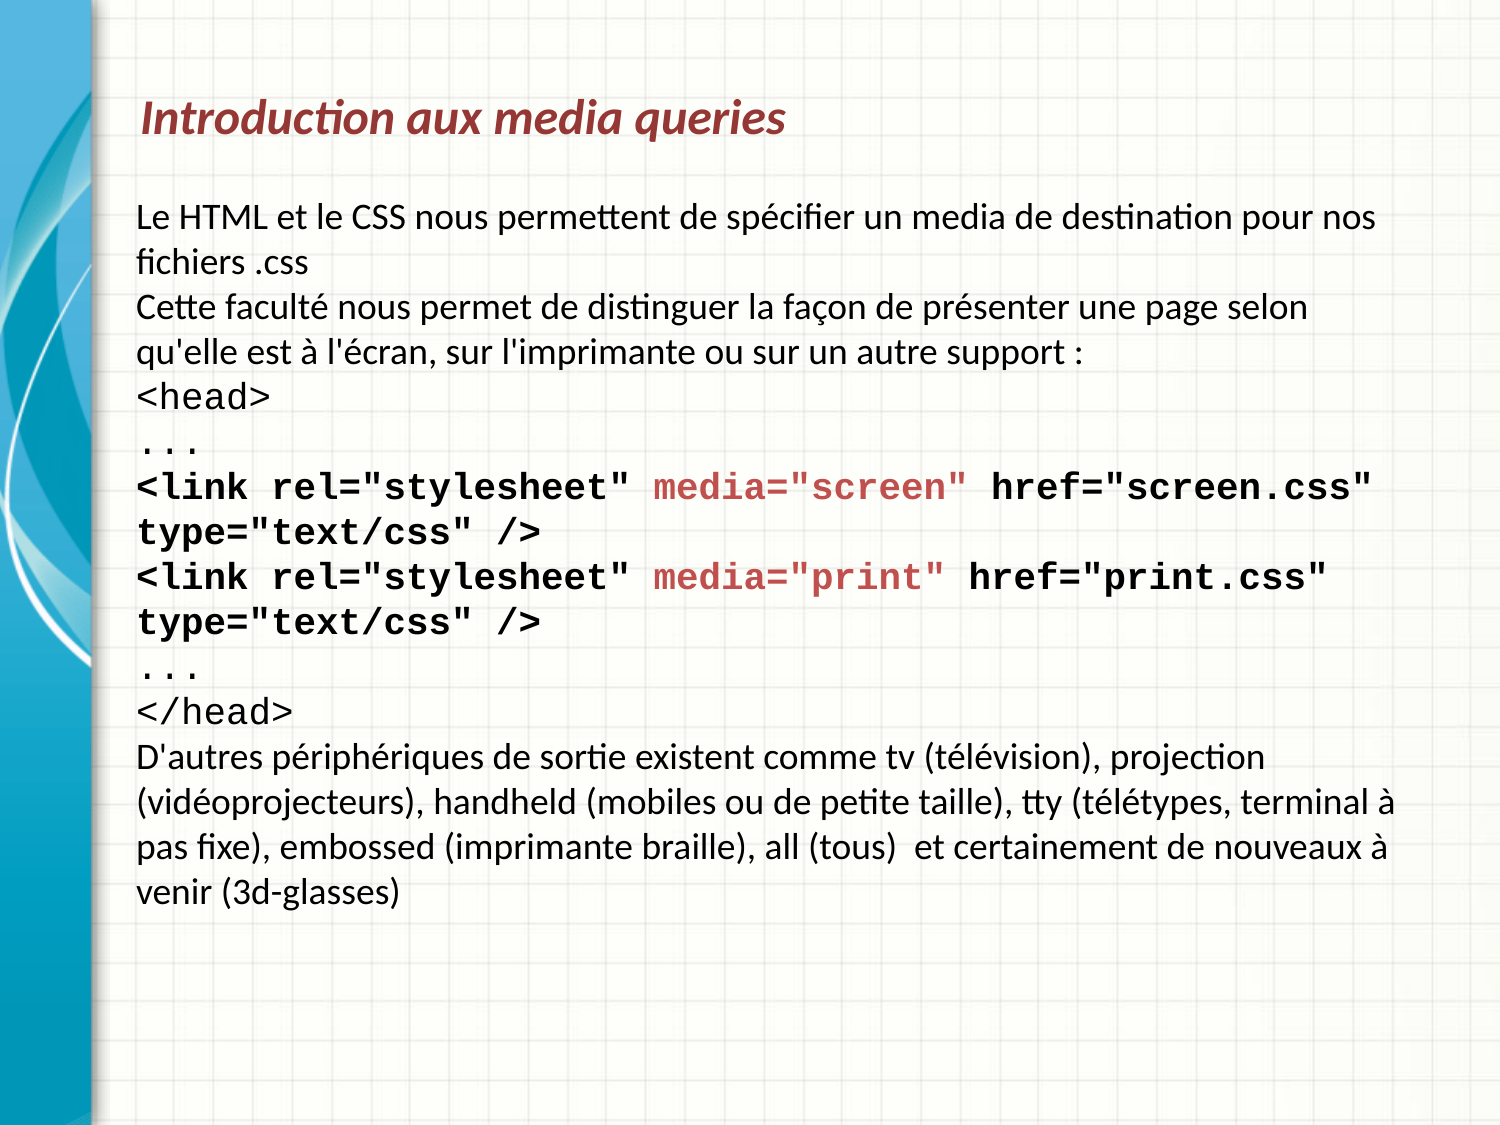

# Introduction aux media queries

Le HTML et le CSS nous permettent de spécifier un media de destination pour nos fichiers .css
Cette faculté nous permet de distinguer la façon de présenter une page selon qu'elle est à l'écran, sur l'imprimante ou sur un autre support :
<head>
...
<link rel="stylesheet" media="screen" href="screen.css" type="text/css" />
<link rel="stylesheet" media="print" href="print.css" type="text/css" />
...
</head>
D'autres périphériques de sortie existent comme tv (télévision), projection (vidéoprojecteurs), handheld (mobiles ou de petite taille), tty (télétypes, terminal à pas fixe), embossed (imprimante braille), all (tous)  et certainement de nouveaux à venir (3d-glasses)